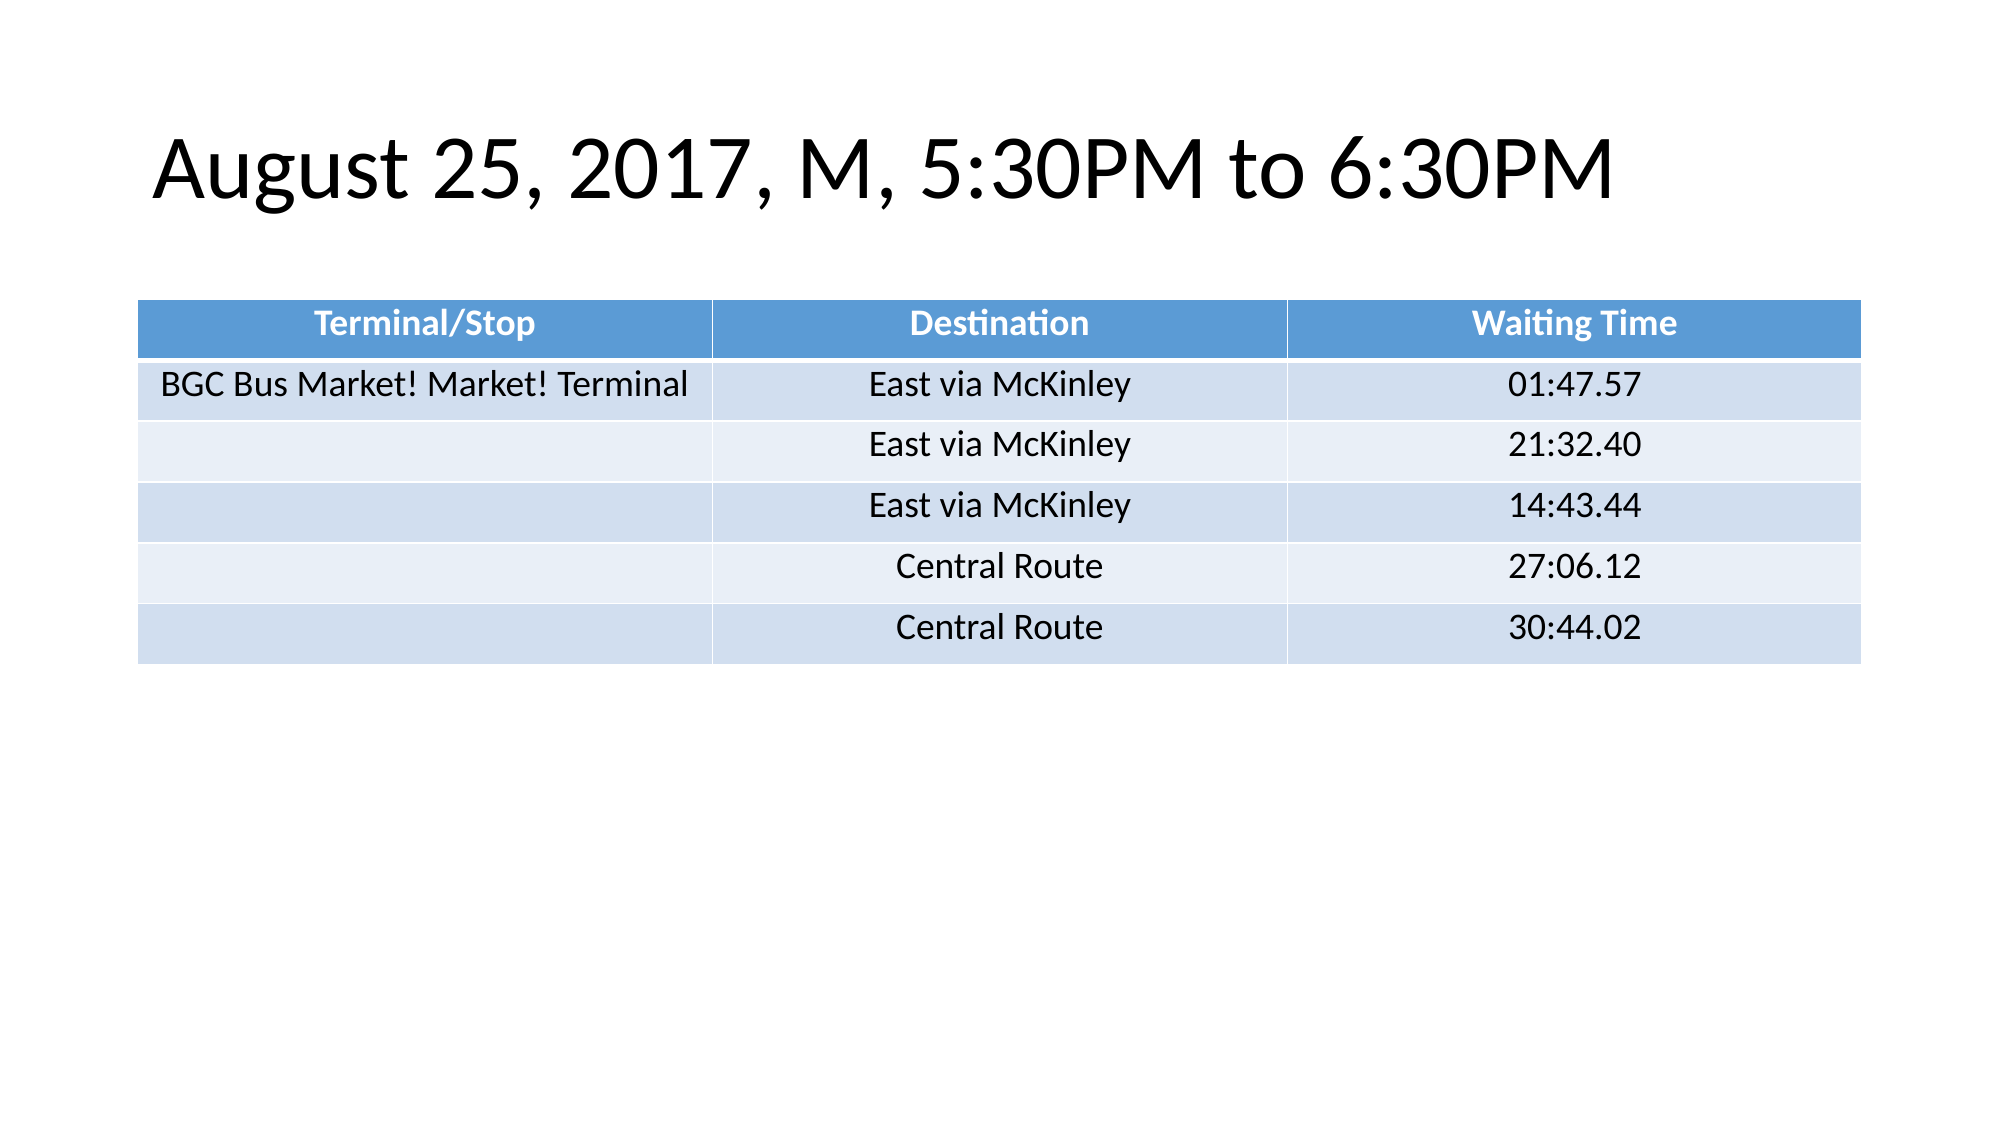

# August 25, 2017, M, 5:30PM to 6:30PM
| Terminal/Stop | Destination | Waiting Time |
| --- | --- | --- |
| BGC Bus Market! Market! Terminal | East via McKinley | 01:47.57 |
|  | East via McKinley | 21:32.40 |
|  | East via McKinley | 14:43.44 |
|  | Central Route | 27:06.12 |
|  | Central Route | 30:44.02 |